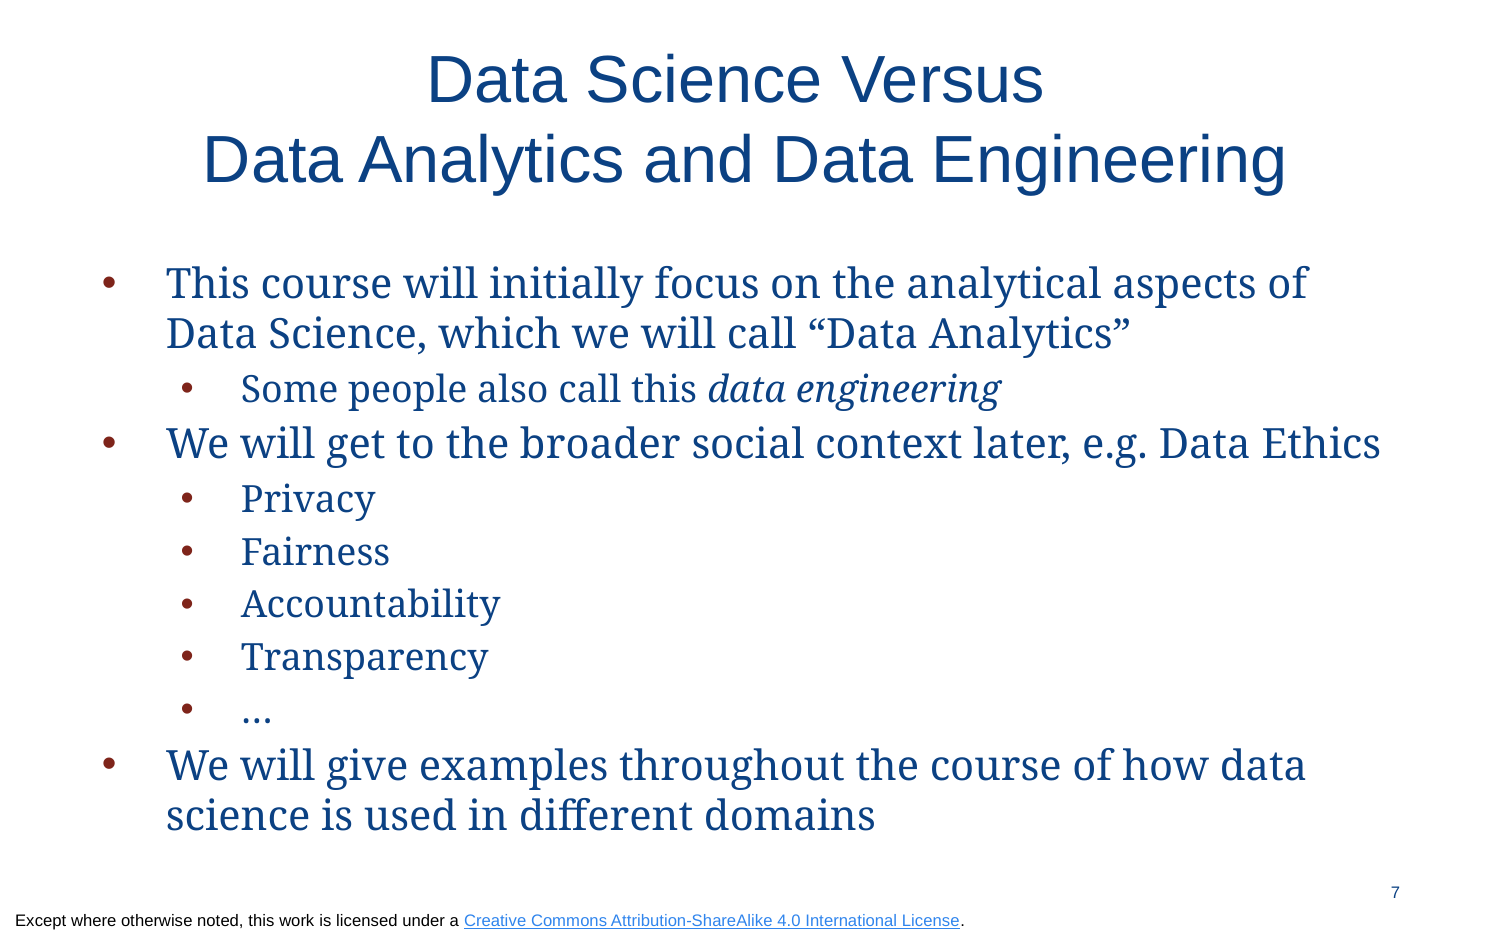

# Data Science Versus Data Analytics and Data Engineering
This course will initially focus on the analytical aspects of Data Science, which we will call “Data Analytics”
Some people also call this data engineering
We will get to the broader social context later, e.g. Data Ethics
Privacy
Fairness
Accountability
Transparency
…
We will give examples throughout the course of how data science is used in different domains
7